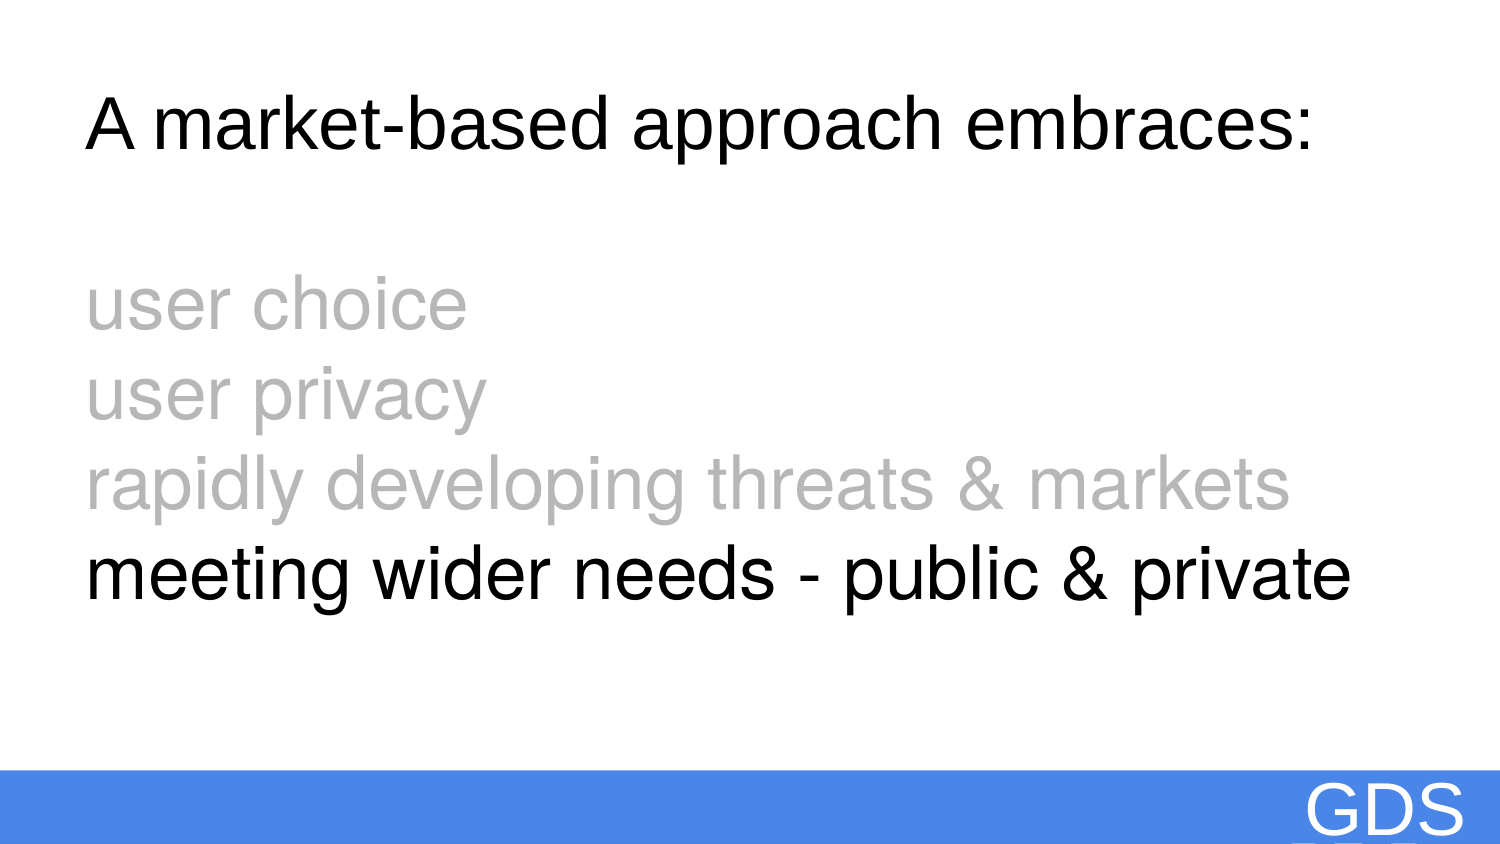

A market-based approach embraces:

user choice
user privacy
rapidly developing threats & markets
meeting wider needs - public & private

GDS